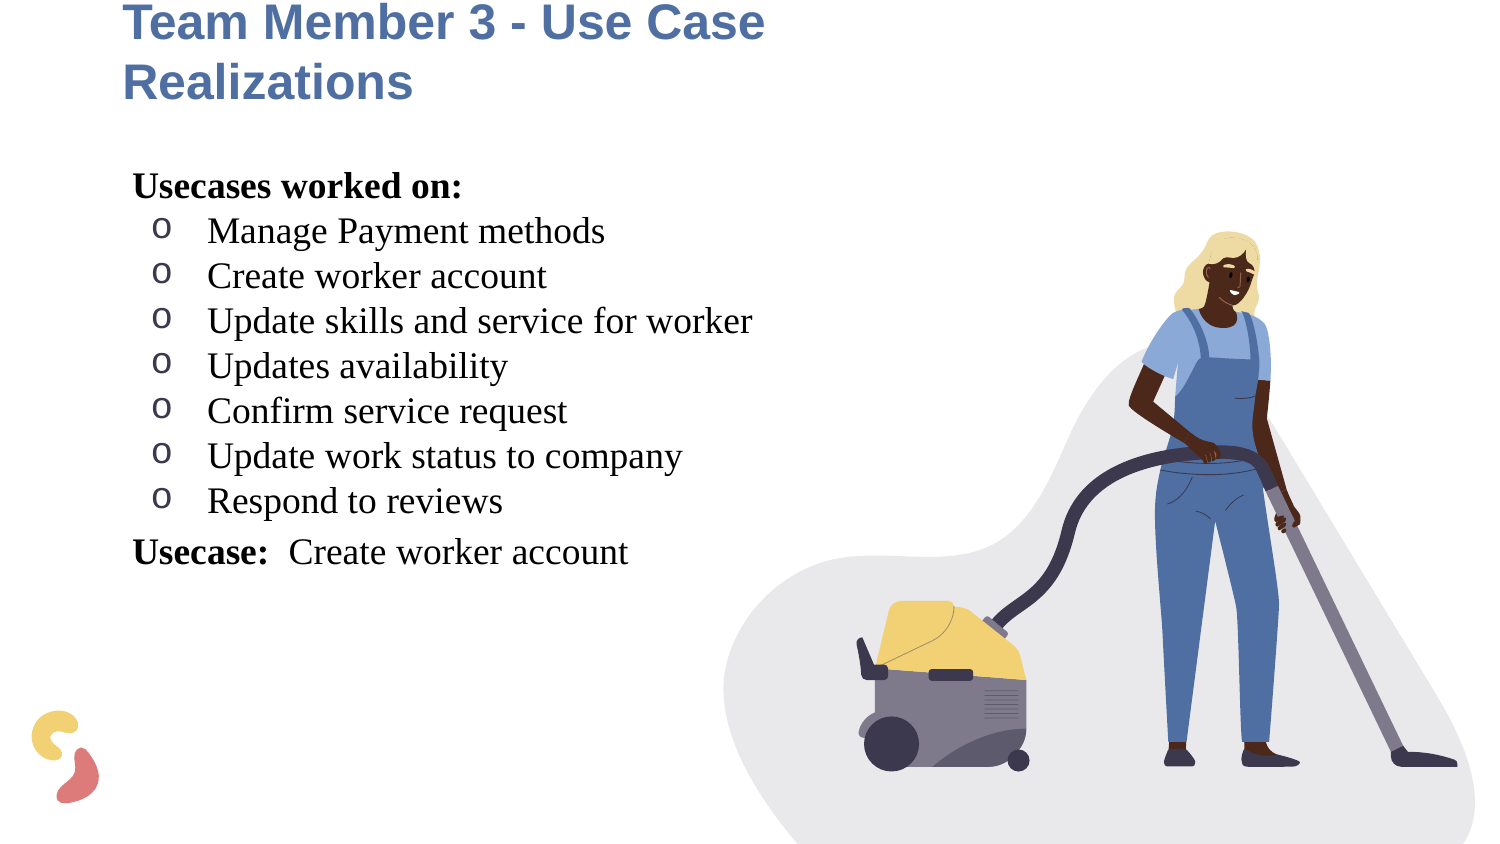

# Team Member 3 - Use Case Realizations
Usecases worked on:
Manage Payment methods
Create worker account
Update skills and service for worker
Updates availability
Confirm service request
Update work status to company
Respond to reviews
Usecase:  Create worker account